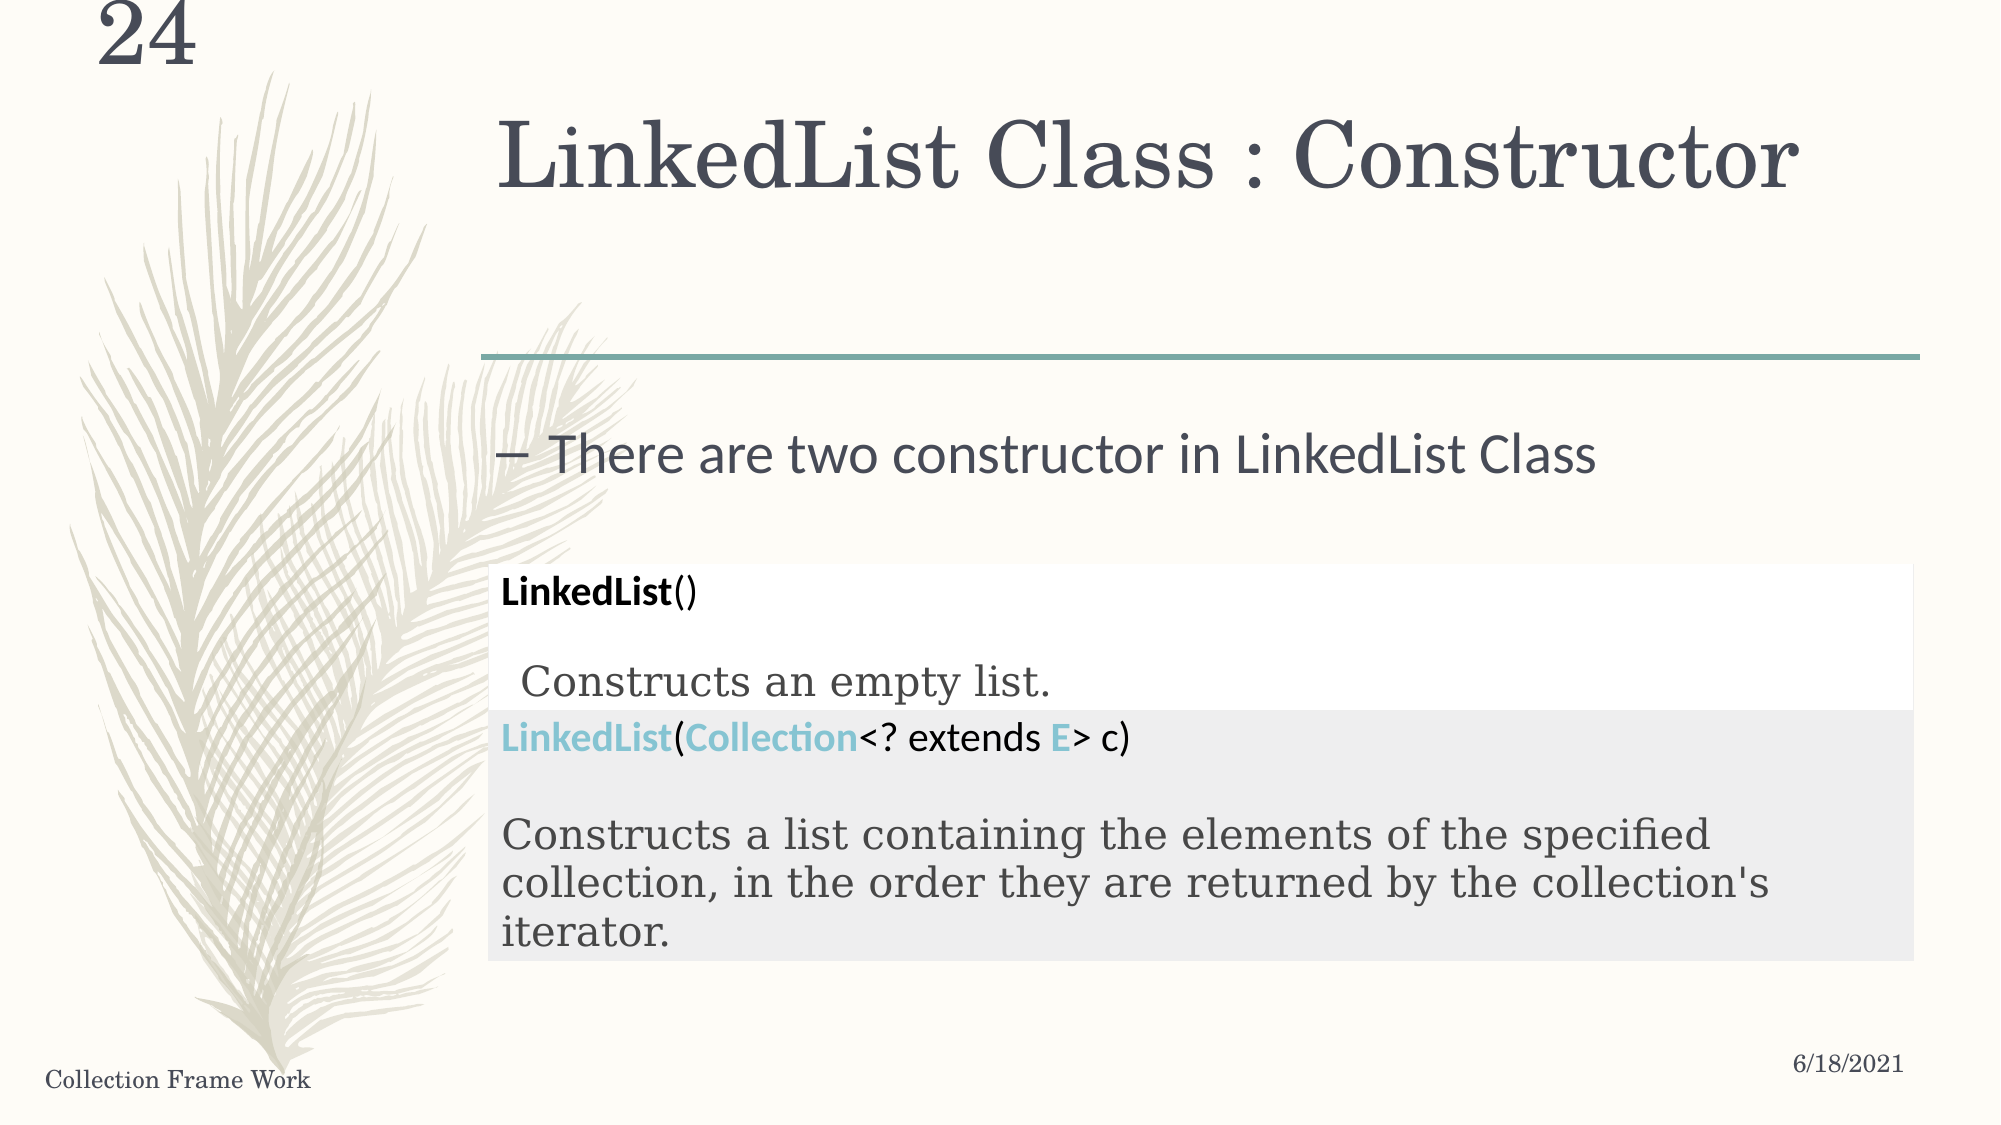

24
# LinkedList Class : Constructor
There are two constructor in LinkedList Class

| LinkedList() Constructs an empty list. |
| --- |
| LinkedList(Collection<? extends E> c) Constructs a list containing the elements of the specified collection, in the order they are returned by the collection's iterator. |
6/18/2021
Collection Frame Work